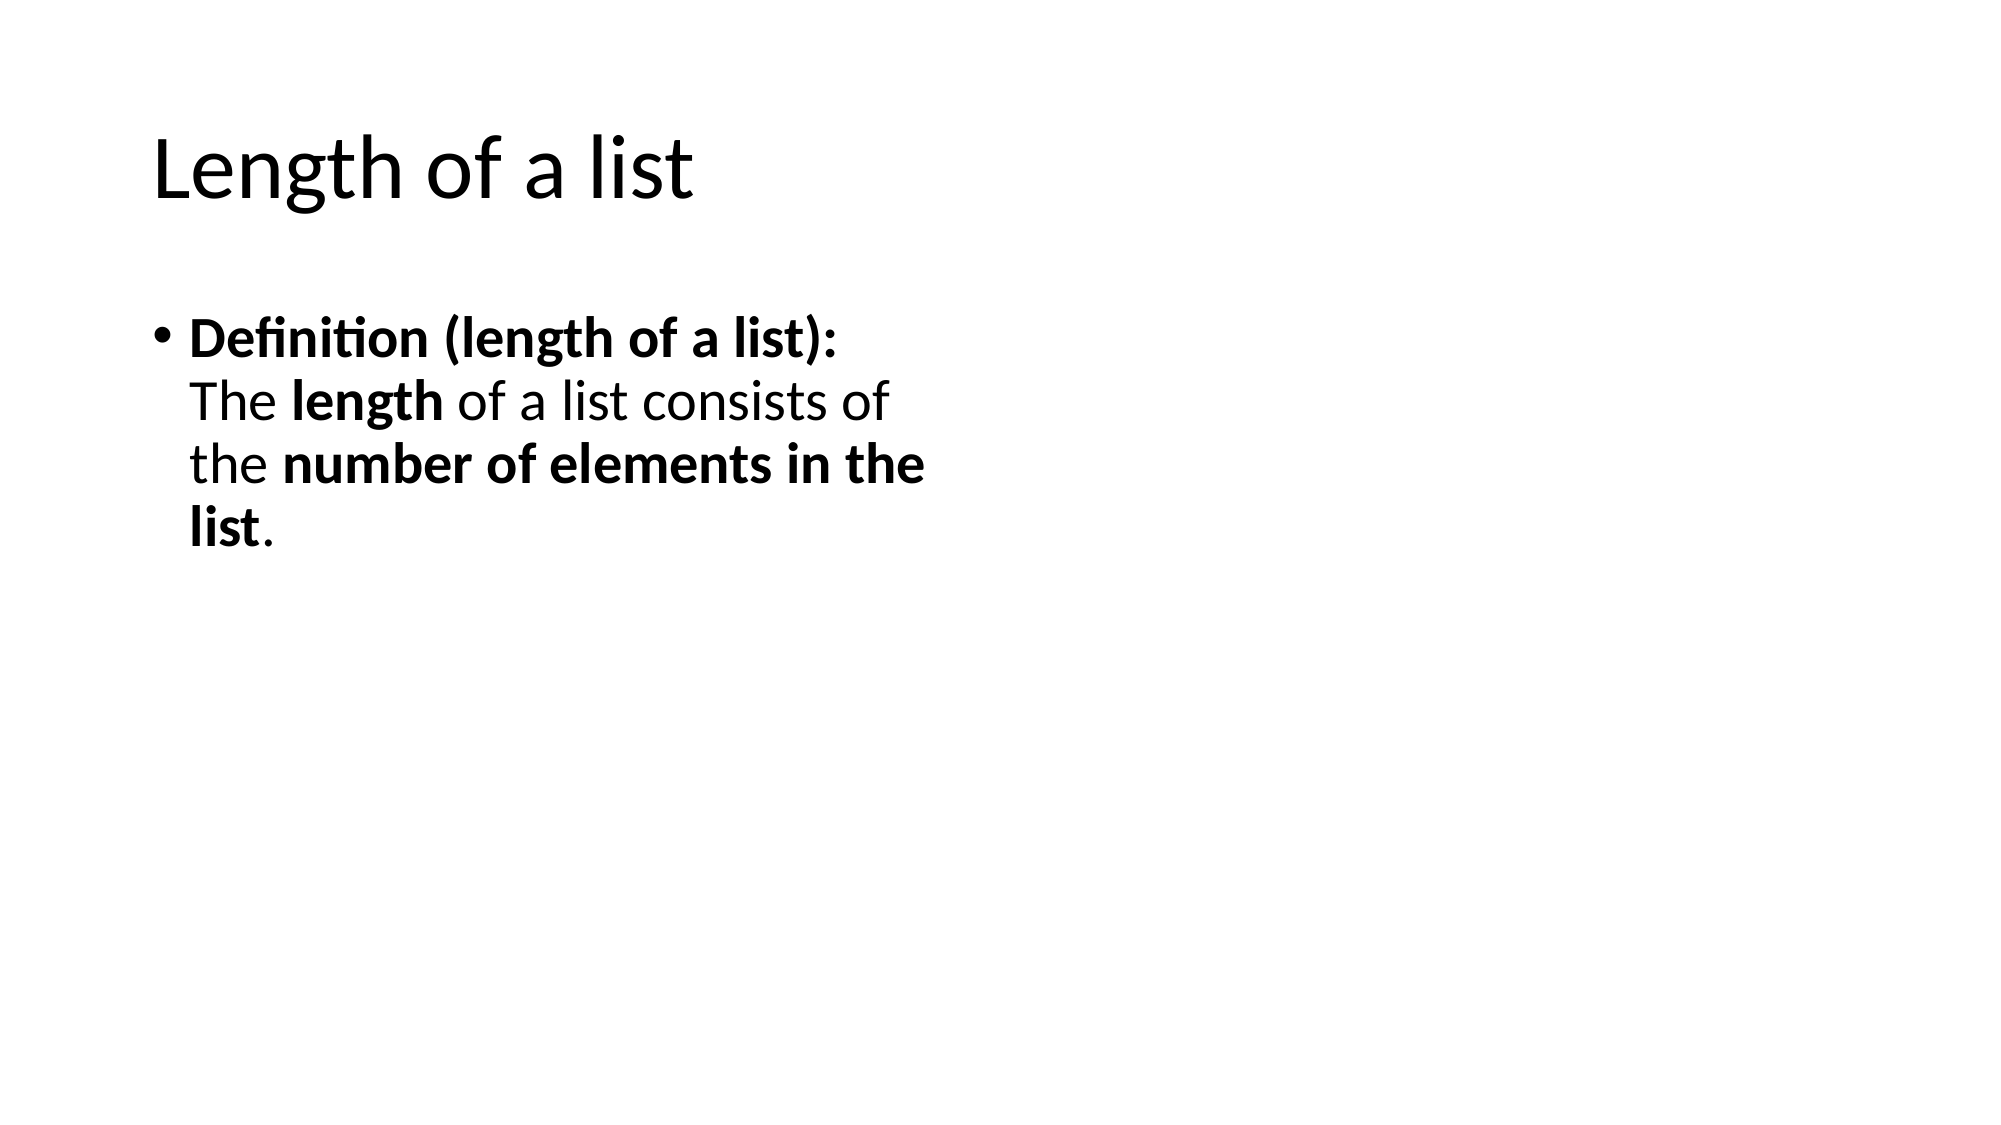

# Length of a list
Definition (length of a list):
The length of a list consists of the number of elements in the list.